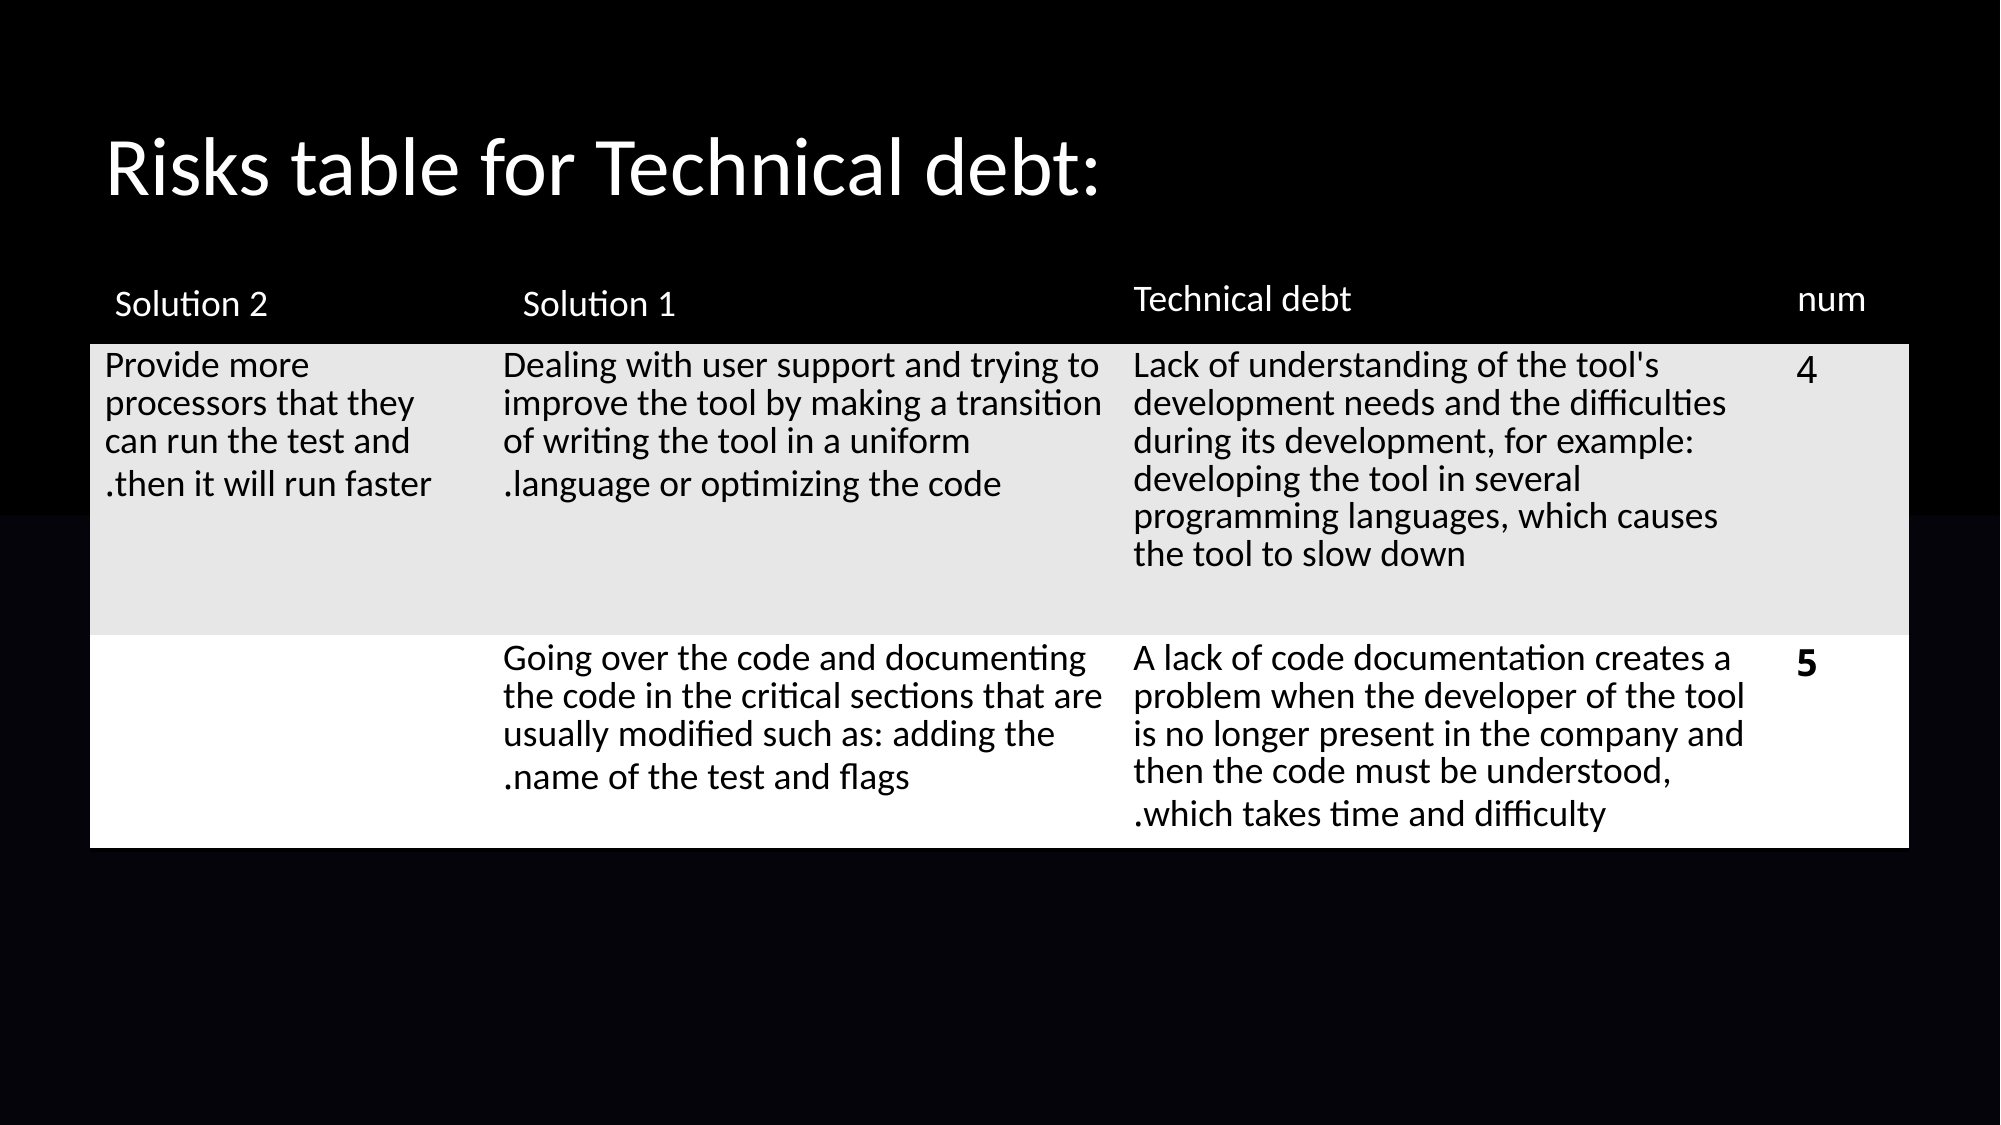

Risks table for Technical debt:
| Solution 2 | Solution 1 | Technical debt | num |
| --- | --- | --- | --- |
| Provide more processors that they can run the test and then it will run faster. | Dealing with user support and trying to improve the tool by making a transition of writing the tool in a uniform language or optimizing the code. | Lack of understanding of the tool's development needs and the difficulties during its development, for example: developing the tool in several programming languages, which causes the tool to slow down | 4 |
|  | Going over the code and documenting the code in the critical sections that are usually modified such as: adding the name of the test and flags. | A lack of code documentation creates a problem when the developer of the tool is no longer present in the company and then the code must be understood, which takes time and difficulty. | 5 |